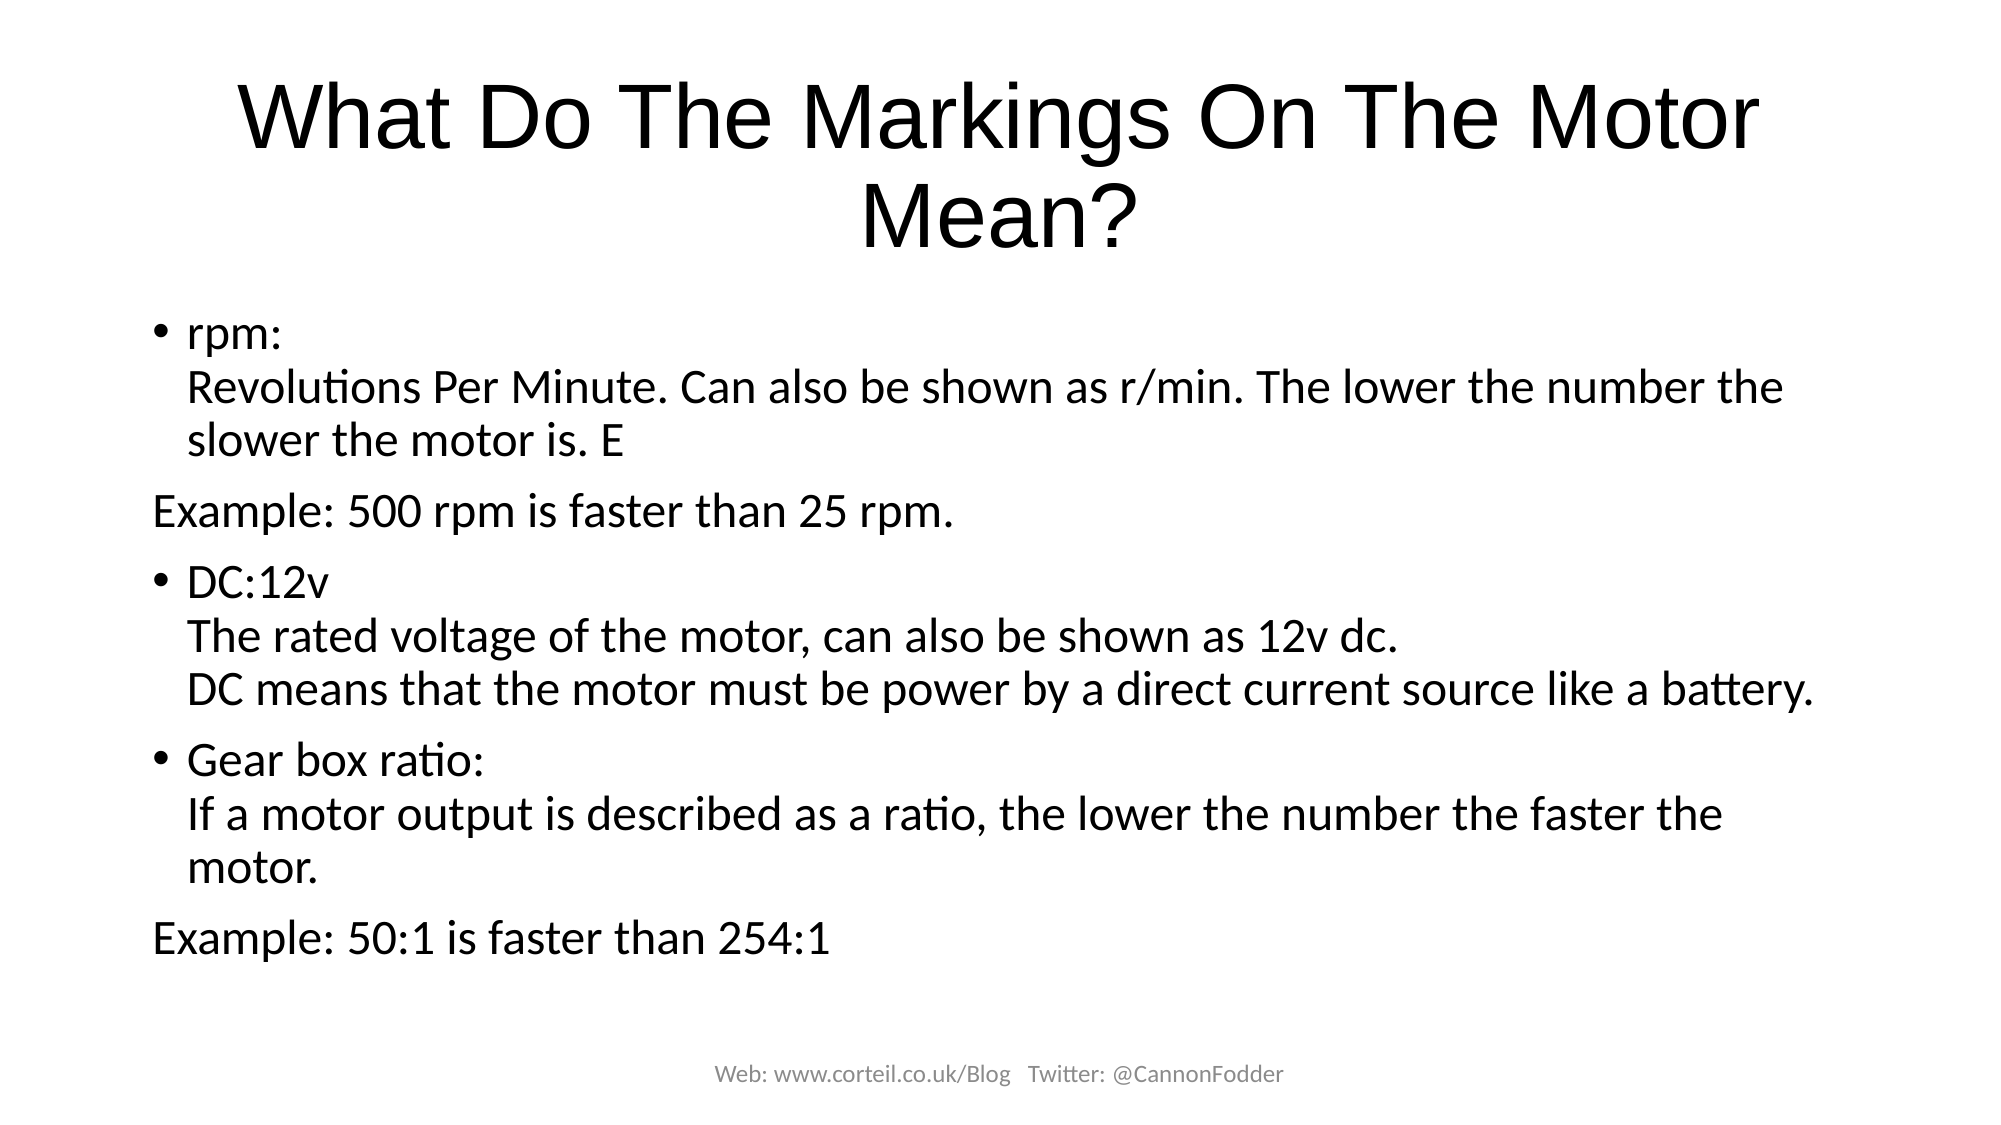

# What Do The Markings On The Motor Mean?
rpm:
Revolutions Per Minute. Can also be shown as r/min. The lower the number the slower the motor is. E
Example: 500 rpm is faster than 25 rpm.
DC:12v
The rated voltage of the motor, can also be shown as 12v dc.
DC means that the motor must be power by a direct current source like a battery.
Gear box ratio:
If a motor output is described as a ratio, the lower the number the faster the motor.
Example: 50:1 is faster than 254:1

Web: www.corteil.co.uk/Blog   Twitter: @CannonFodder